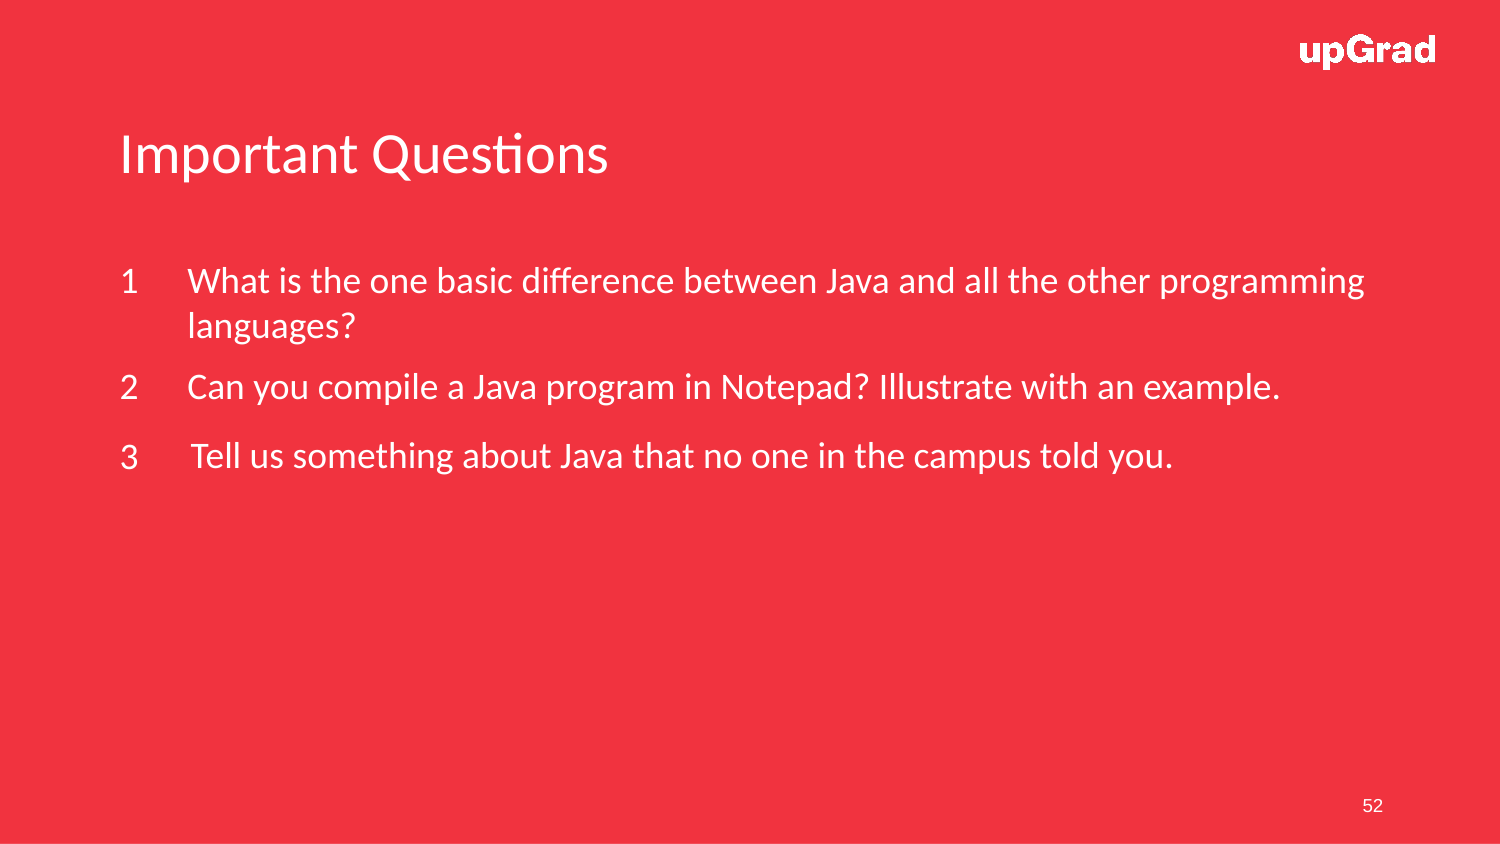

Important Questions

1
What is the one basic difference between Java and all the other programming languages?
2
Can you compile a Java program in Notepad? Illustrate with an example.
Tell us something about Java that no one in the campus told you.
3
52